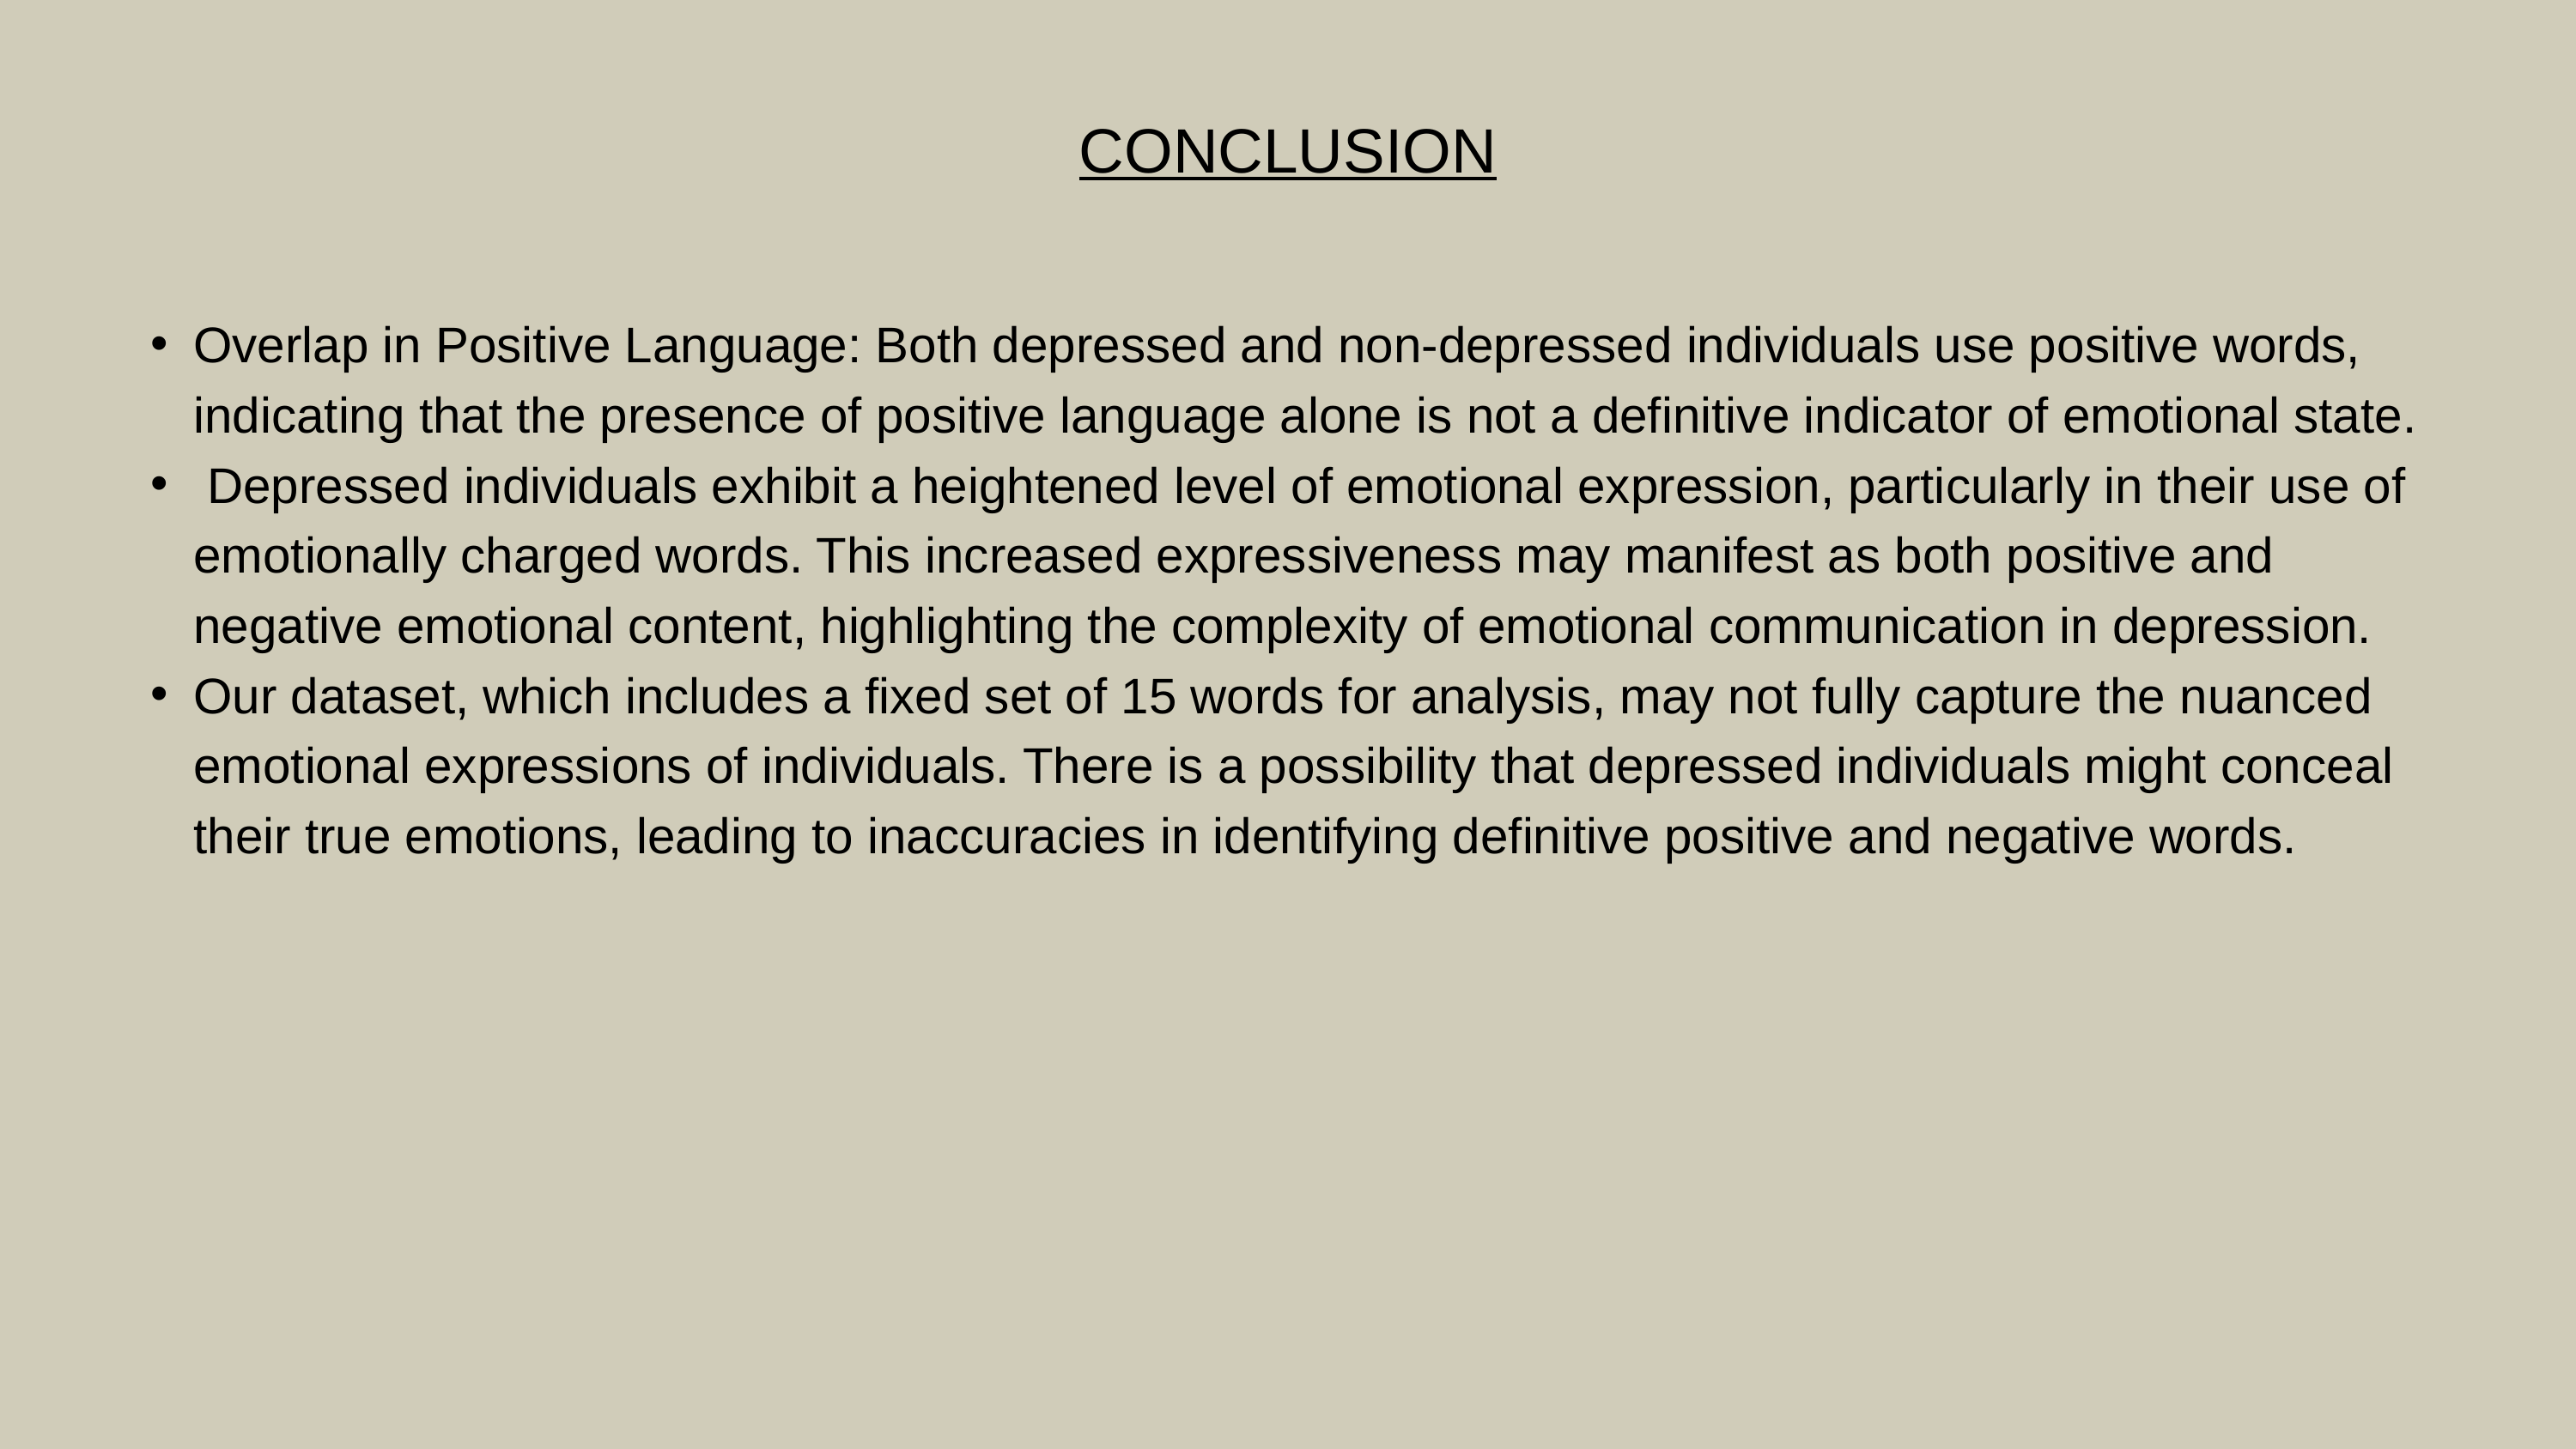

CONCLUSION
Overlap in Positive Language: Both depressed and non-depressed individuals use positive words, indicating that the presence of positive language alone is not a definitive indicator of emotional state.
 Depressed individuals exhibit a heightened level of emotional expression, particularly in their use of emotionally charged words. This increased expressiveness may manifest as both positive and negative emotional content, highlighting the complexity of emotional communication in depression.
Our dataset, which includes a fixed set of 15 words for analysis, may not fully capture the nuanced emotional expressions of individuals. There is a possibility that depressed individuals might conceal their true emotions, leading to inaccuracies in identifying definitive positive and negative words.